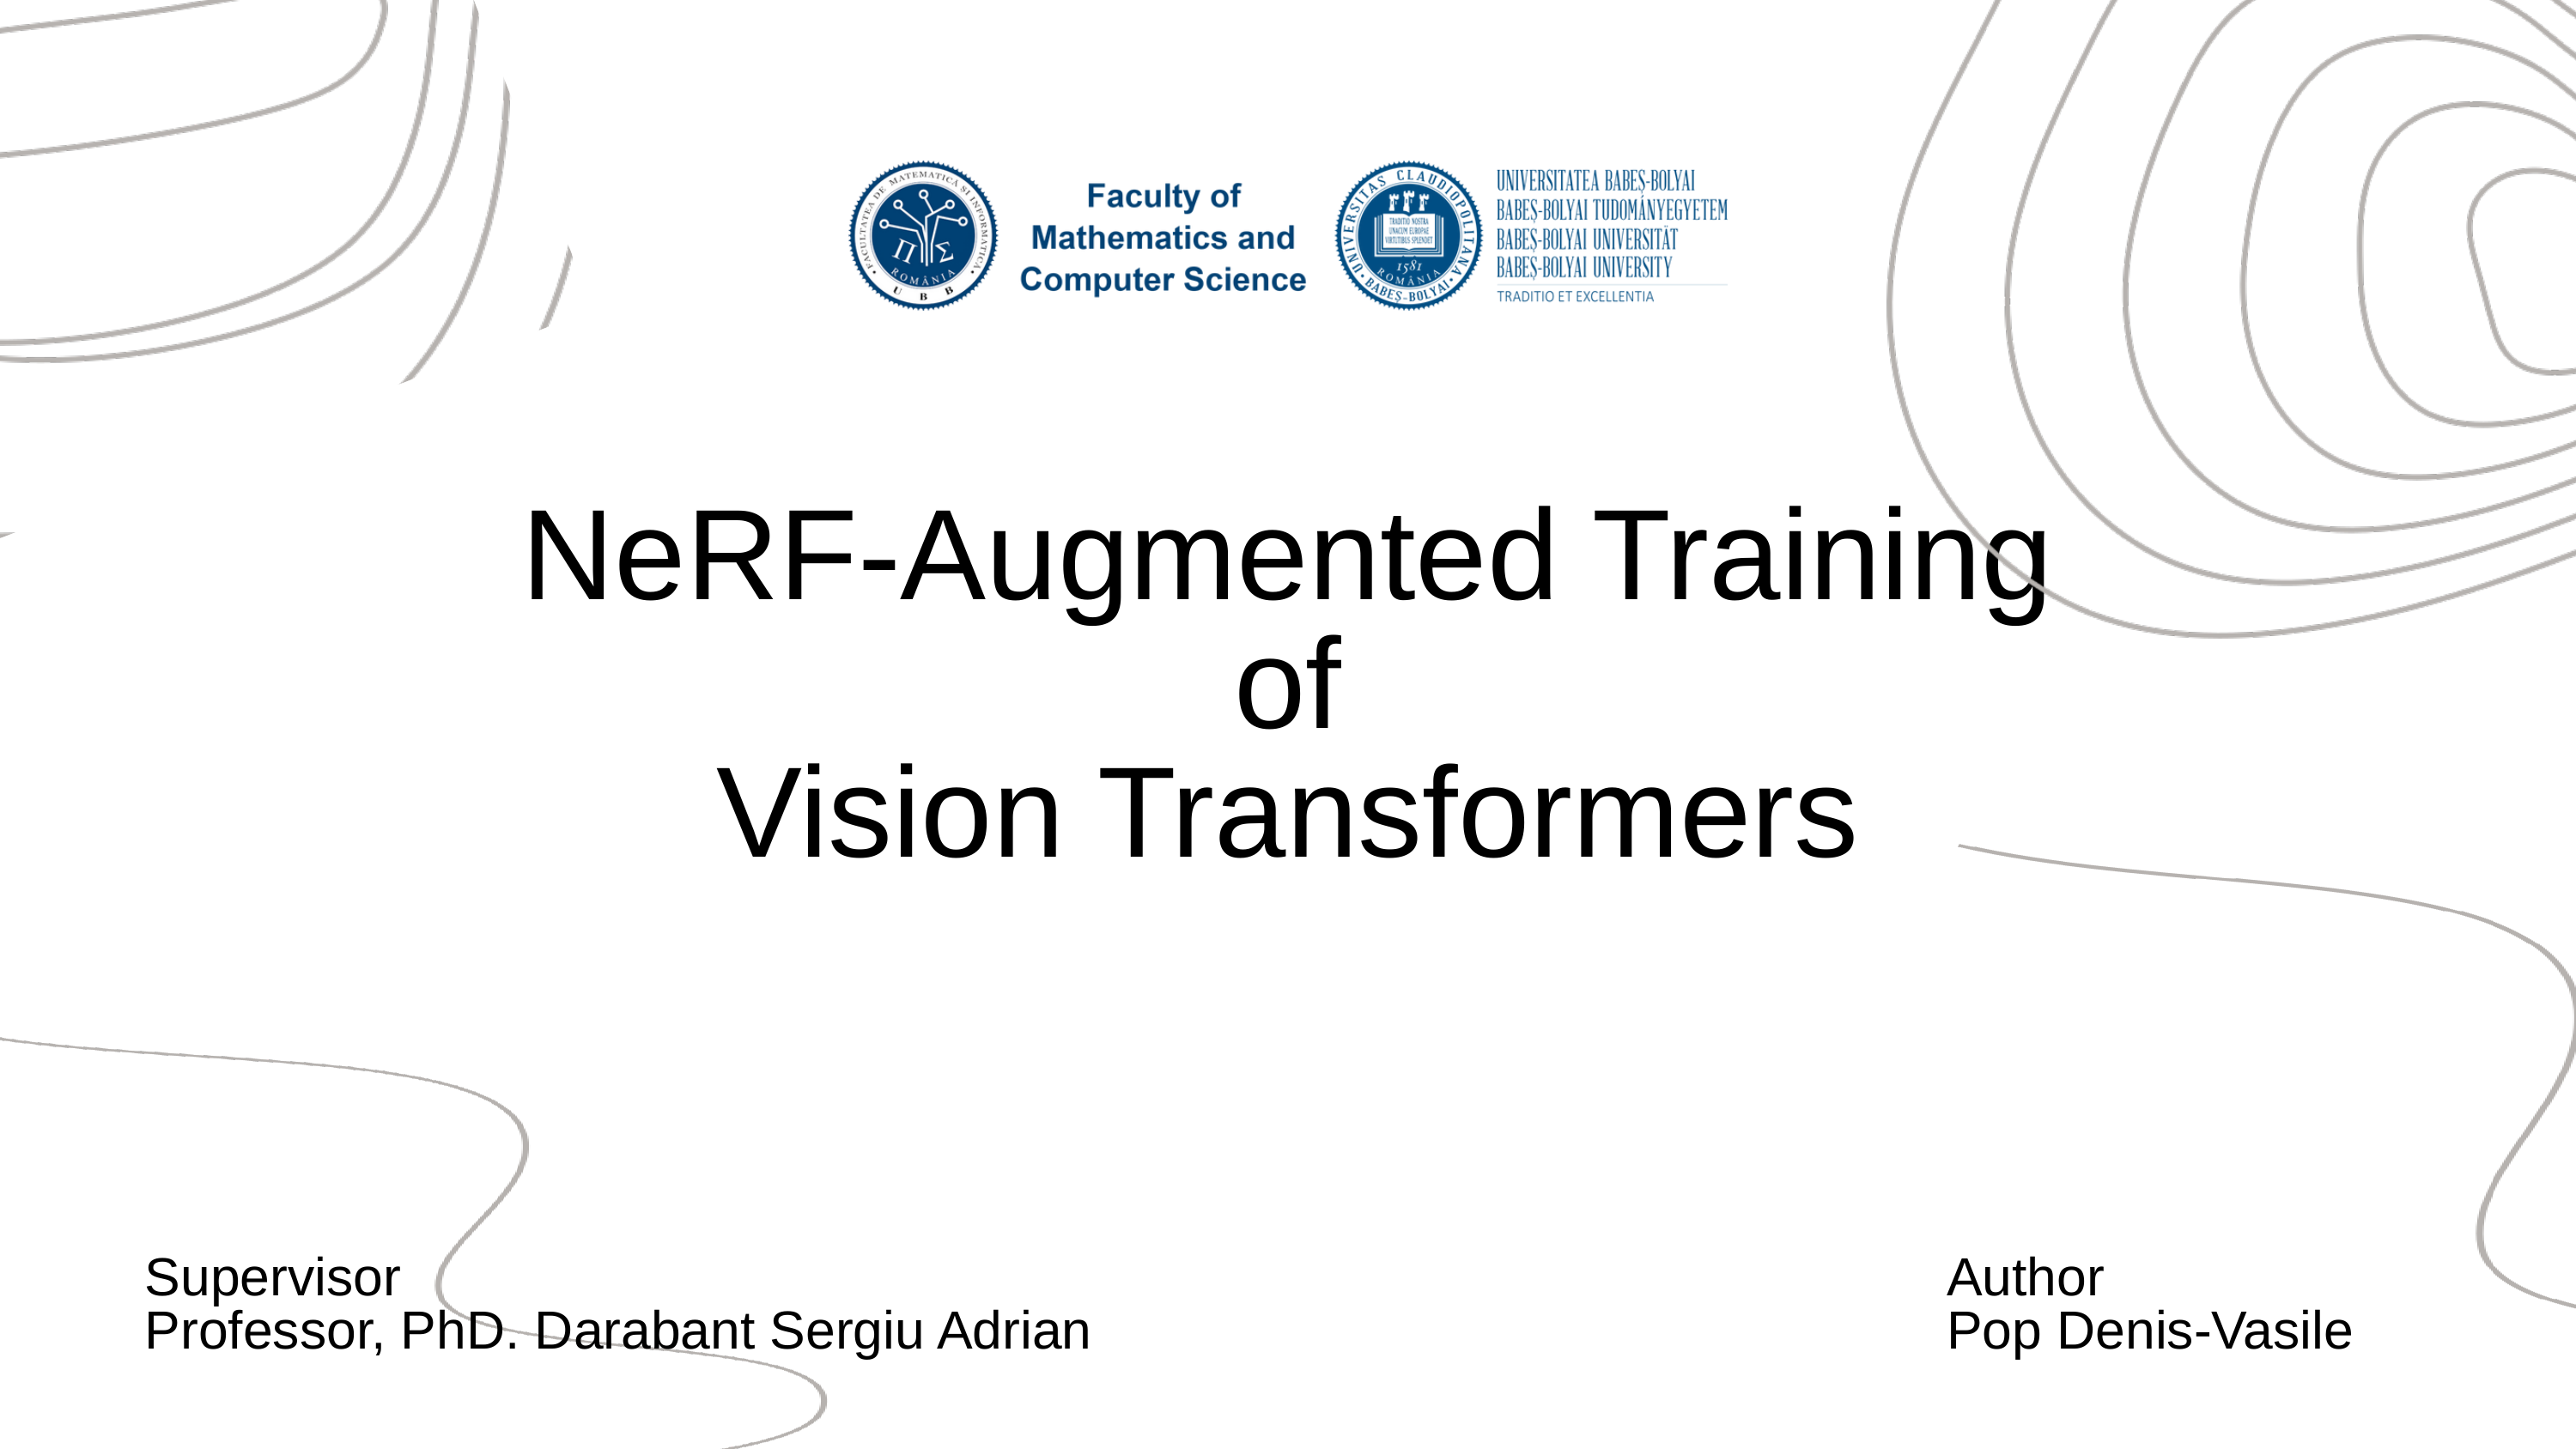

NeRF-Augmented Training of
Vision Transformers

Supervisor
Professor, PhD. Darabant Sergiu Adrian
Author
Pop Denis-Vasile